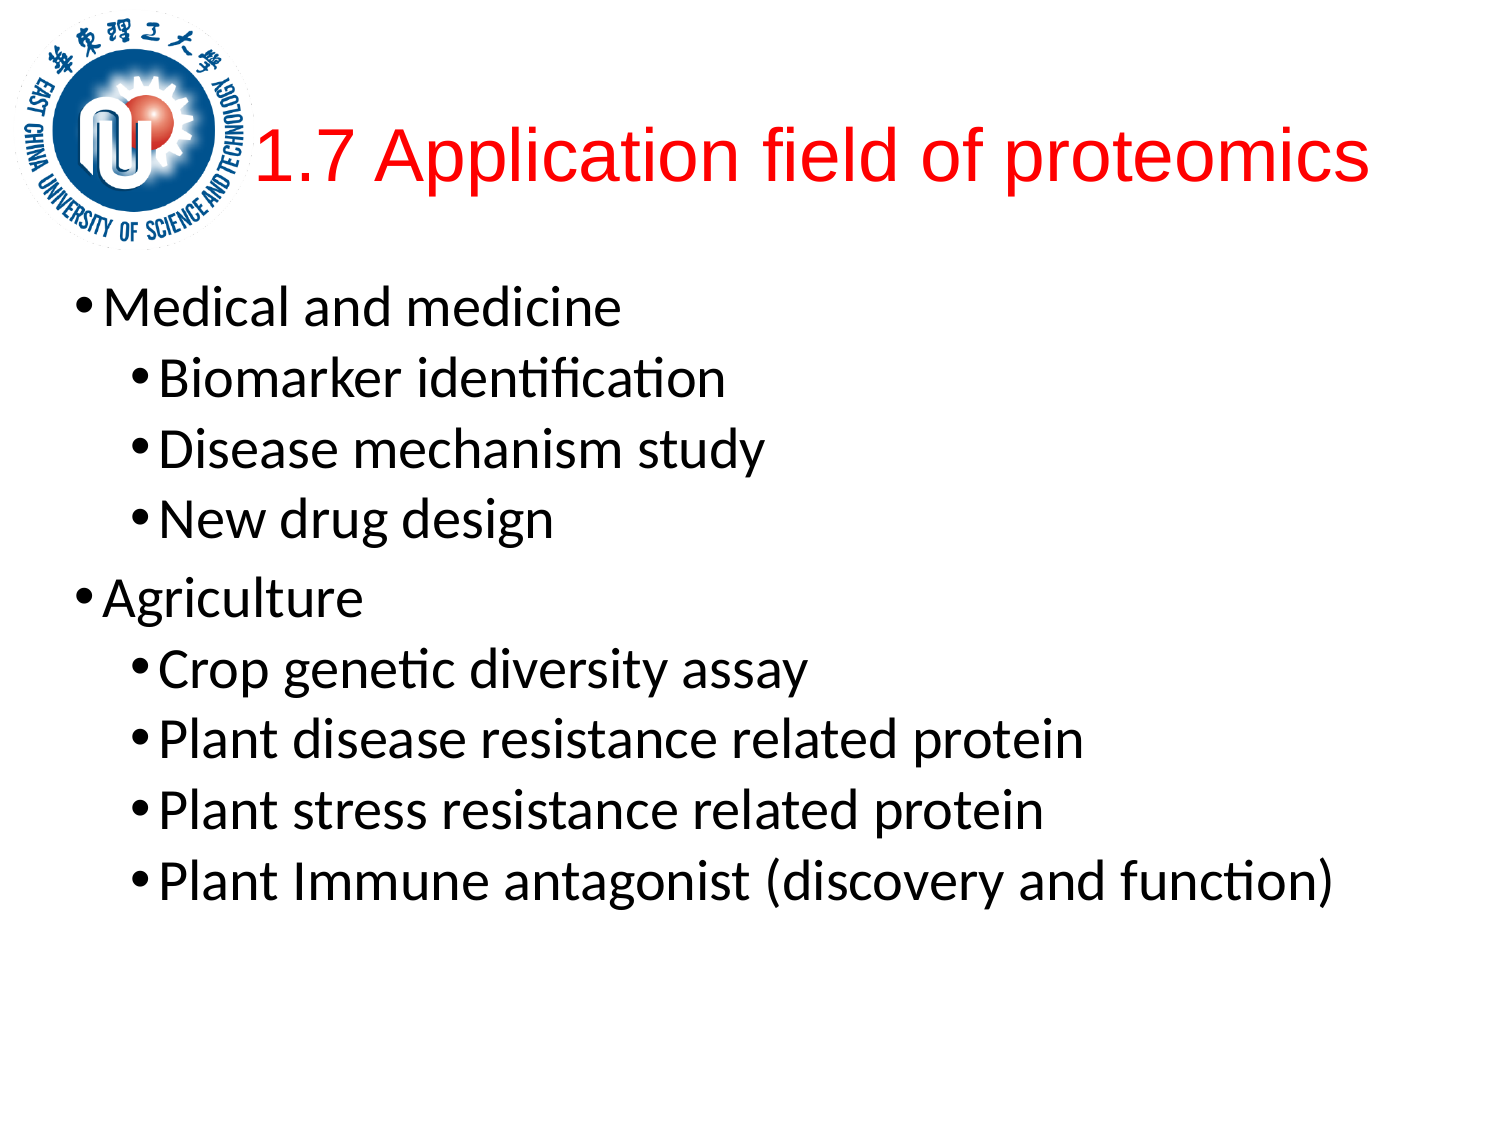

# 1.7 Application field of proteomics
Medical and medicine
Biomarker identification
Disease mechanism study
New drug design
Agriculture
Crop genetic diversity assay
Plant disease resistance related protein
Plant stress resistance related protein
Plant Immune antagonist (discovery and function)